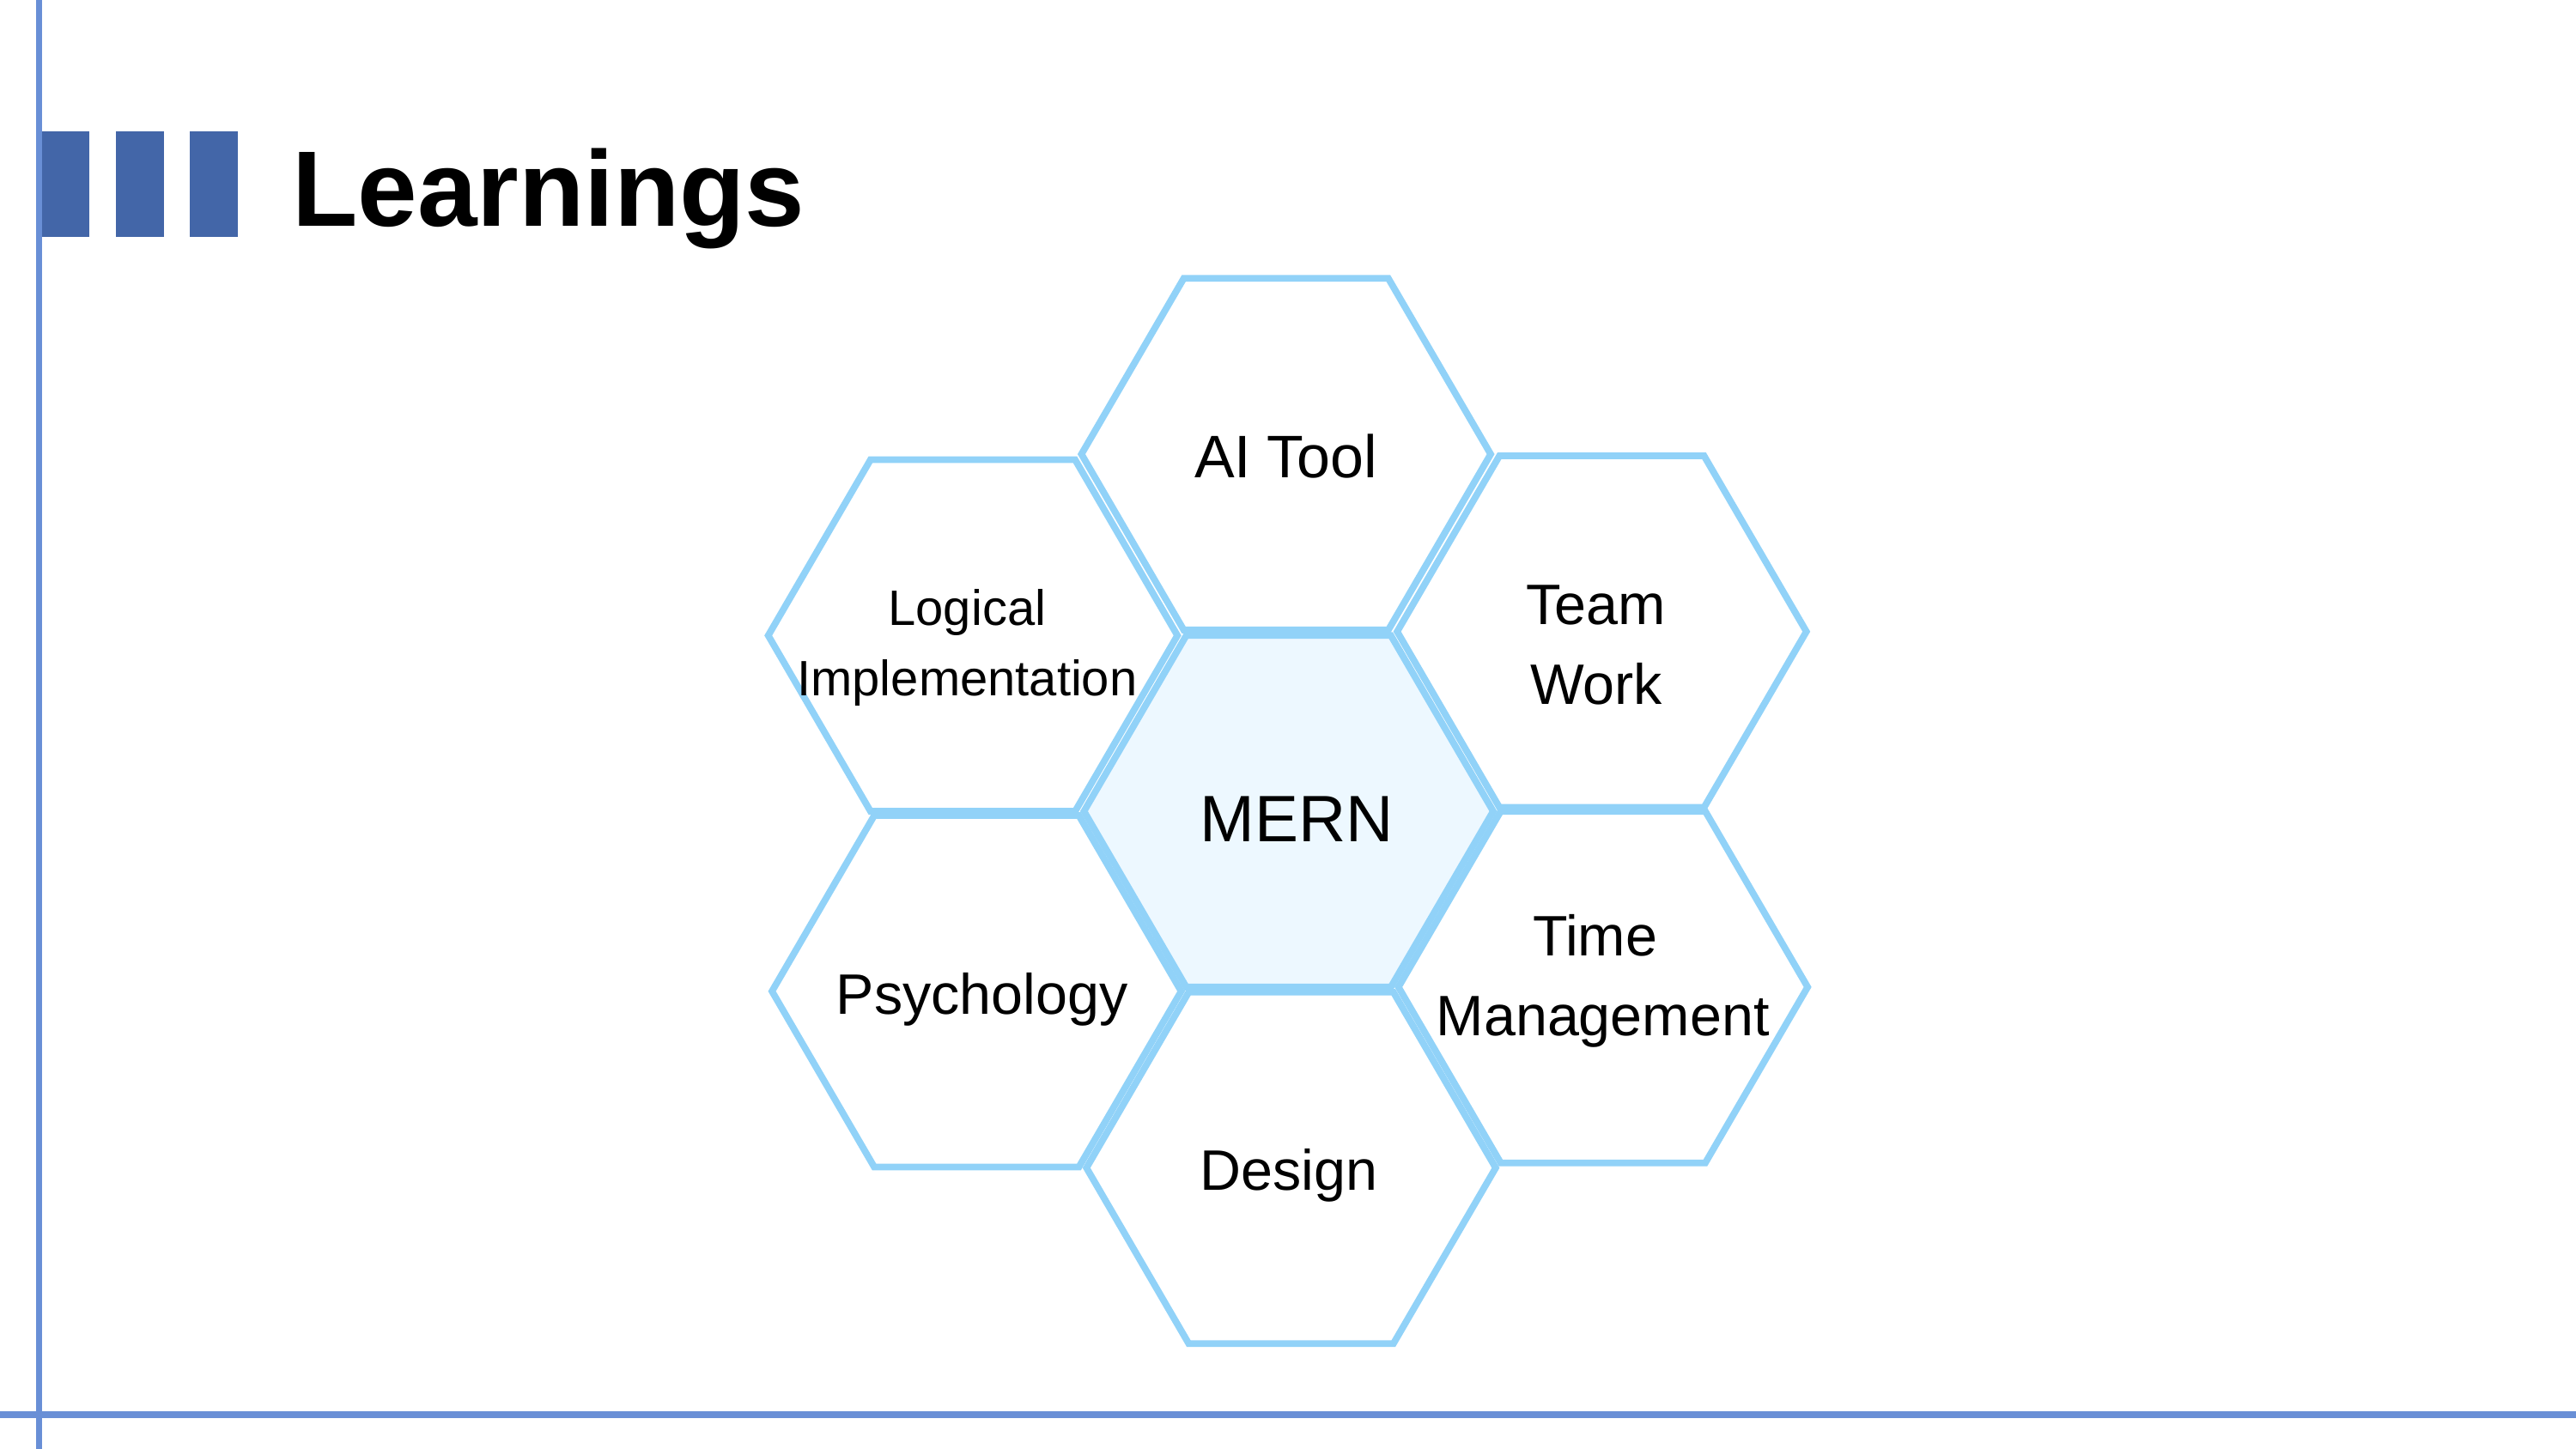

Learnings

AI Tool

Team
Work
Logical
Implementation

MERN

Time
Management

Psychology

Design